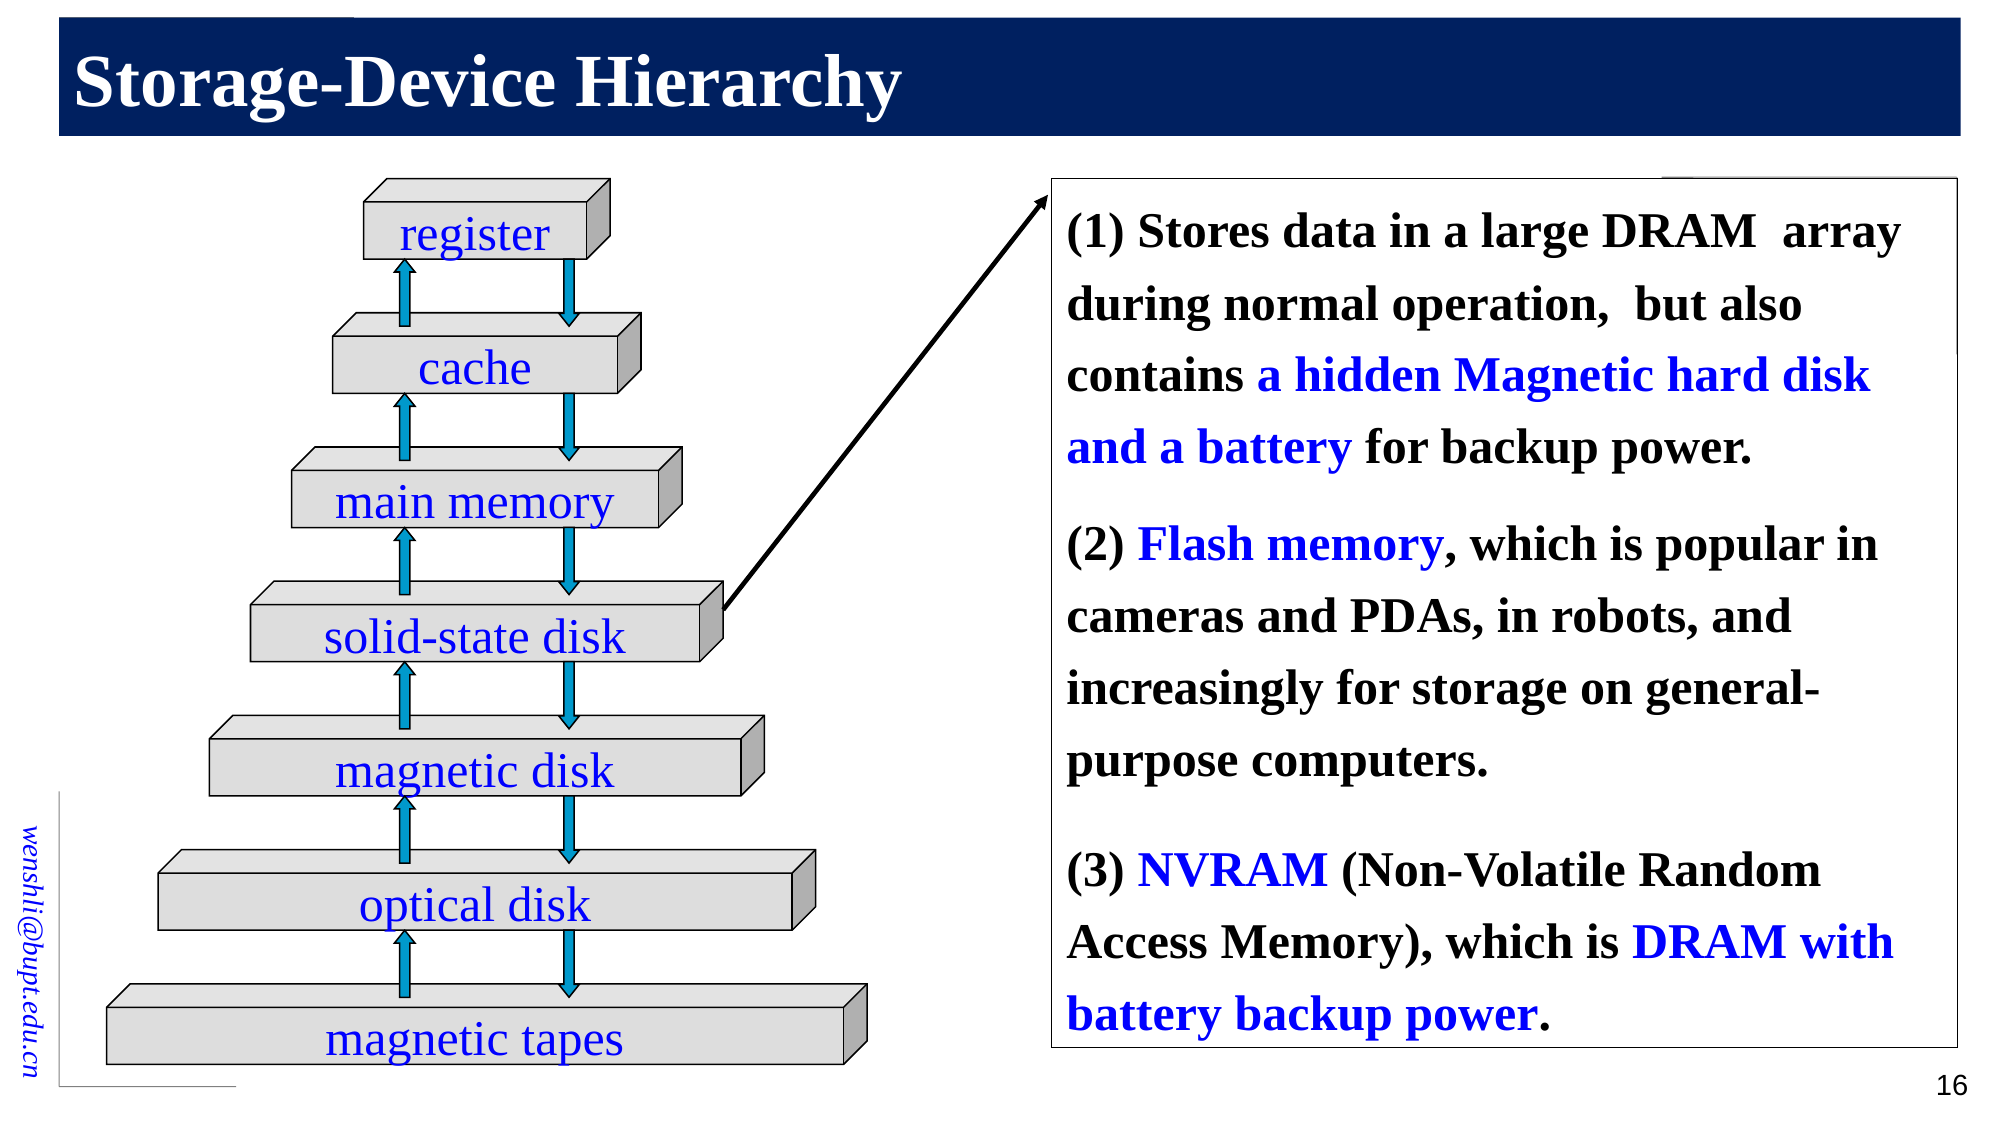

# Storage-Device Hierarchy
register

cache

main memory

solid-state disk

magnetic disk

optical disk

magnetic tapes
(1) Stores data in a large DRAM  array during normal operation,  but also contains a hidden Magnetic hard disk and a battery for backup power.
(2) Flash memory, which is popular in cameras and PDAs, in robots, and increasingly for storage on general-purpose computers.
(3) NVRAM (Non-Volatile Random Access Memory), which is DRAM with battery backup power.
16